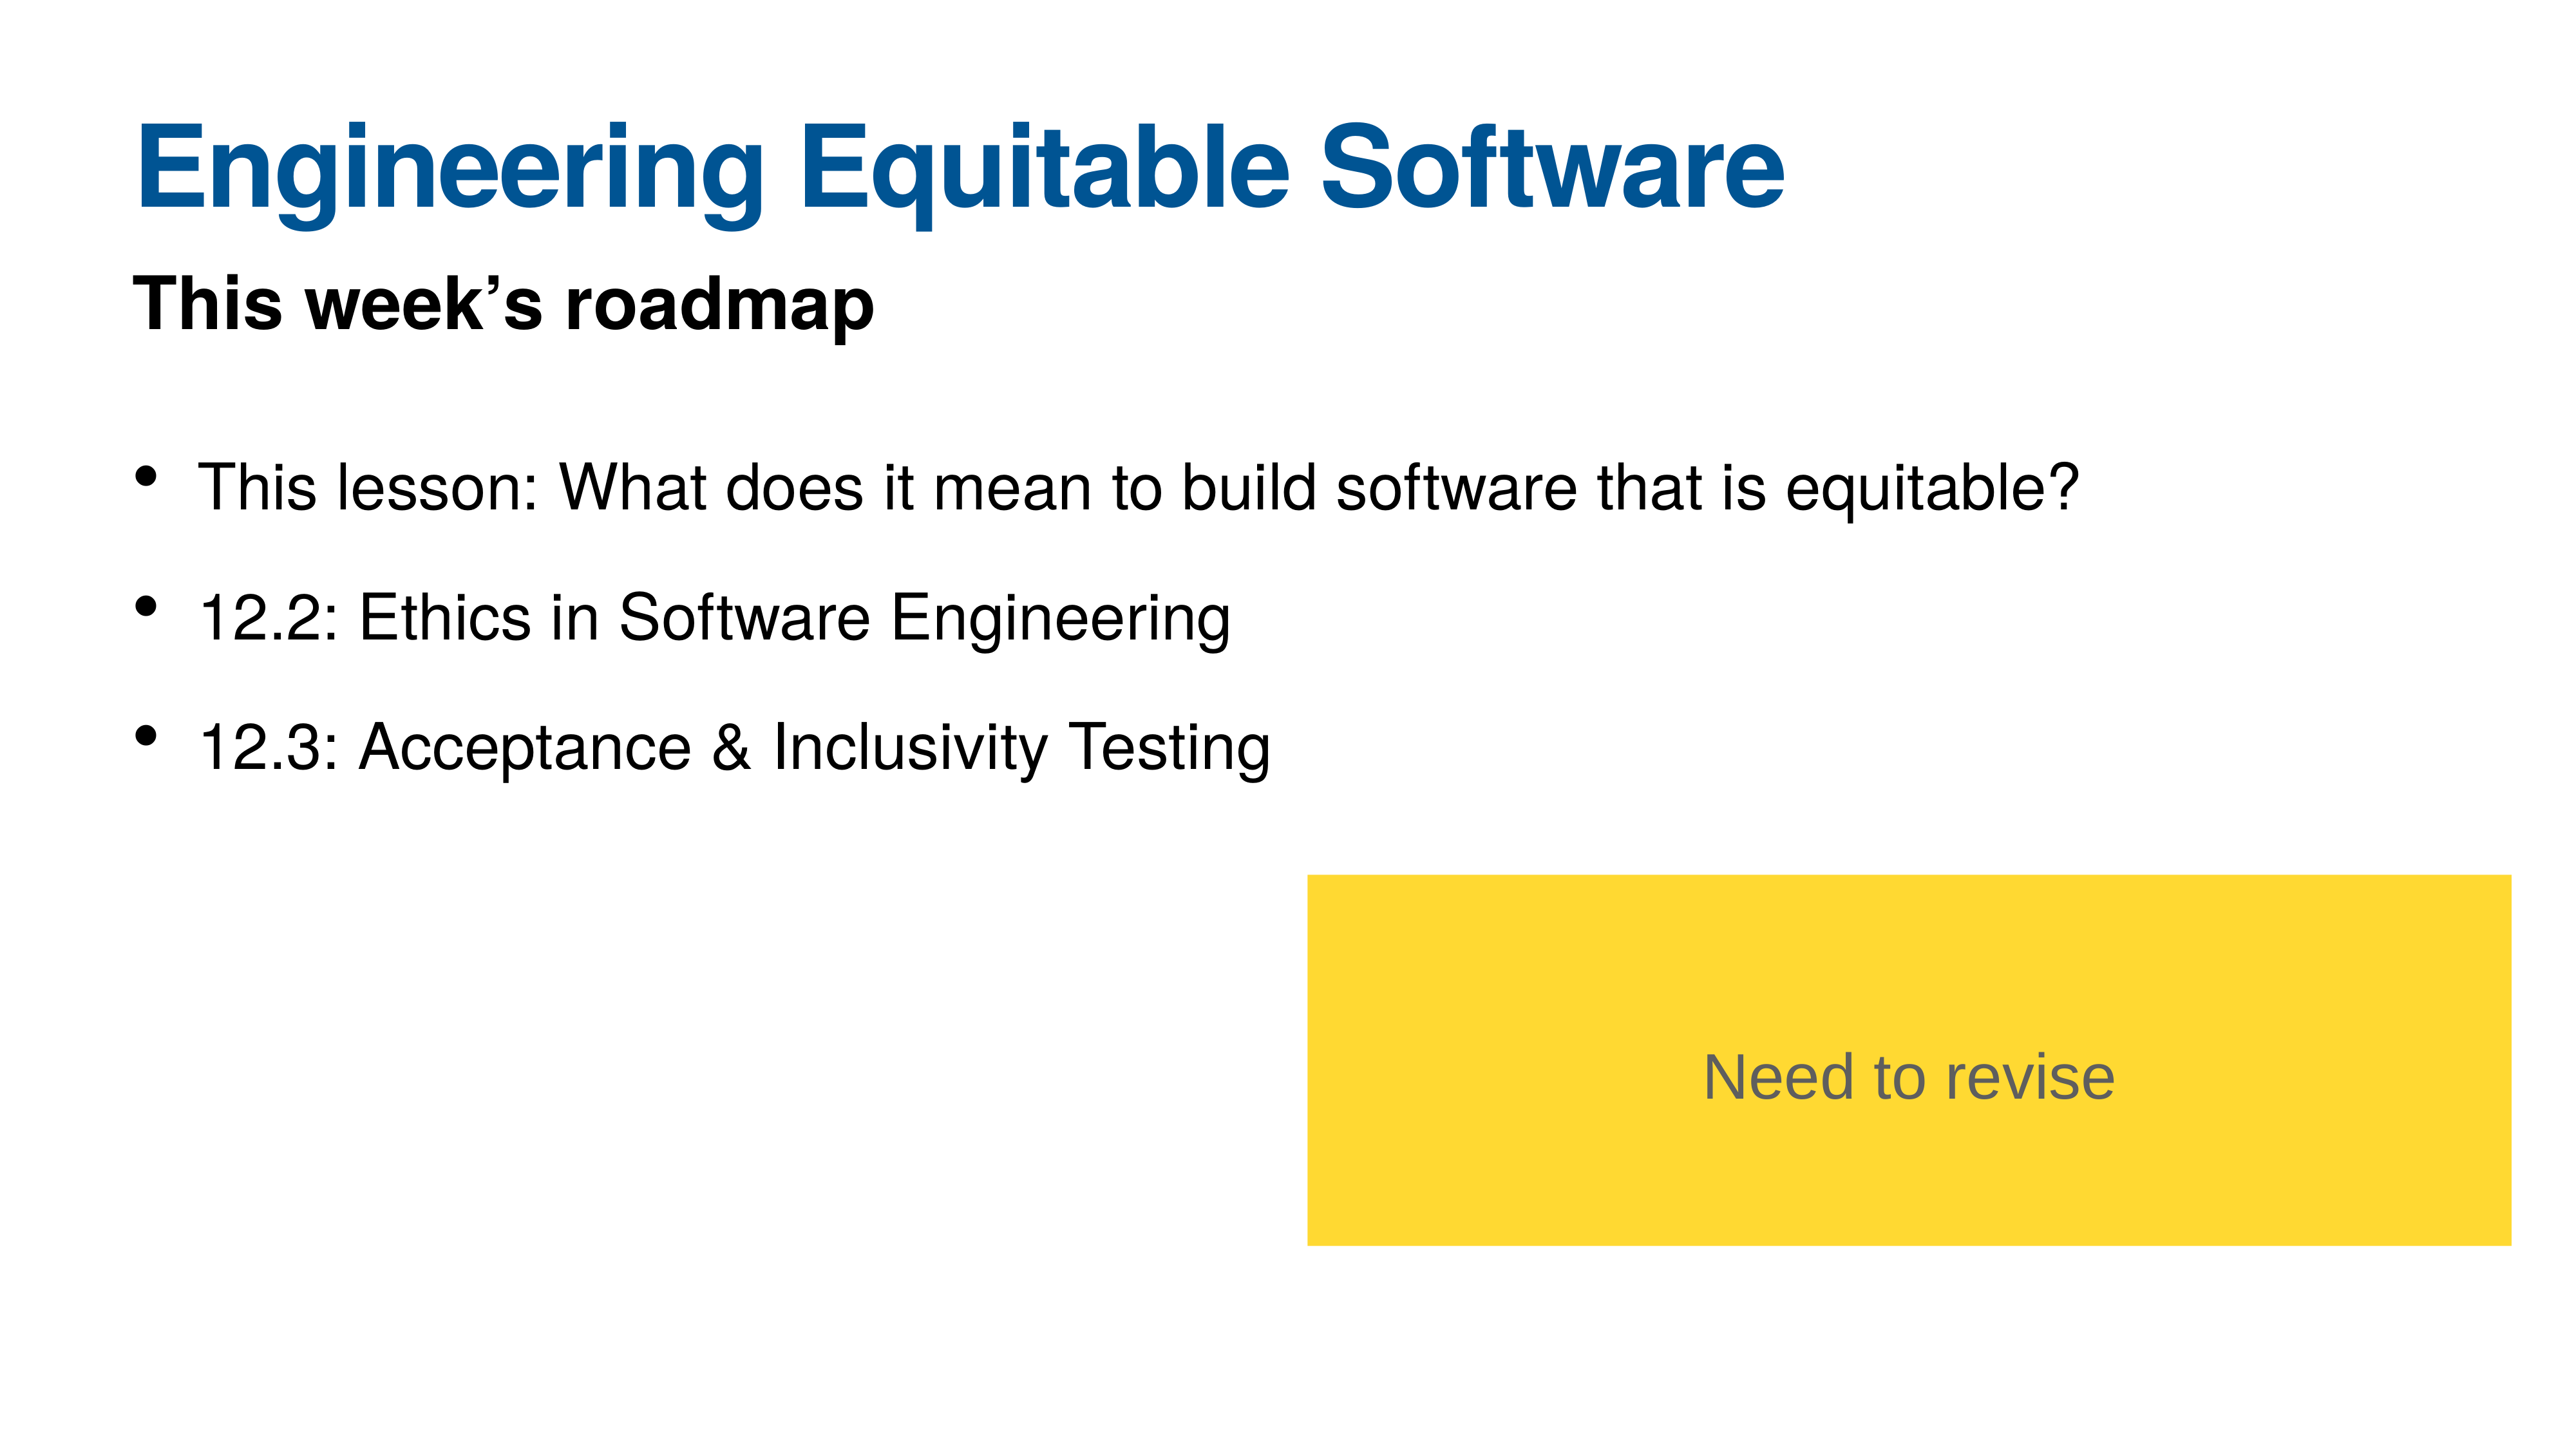

# Engineering Equitable Software
This week’s roadmap
This lesson: What does it mean to build software that is equitable?
12.2: Ethics in Software Engineering
12.3: Acceptance & Inclusivity Testing

Need to revise